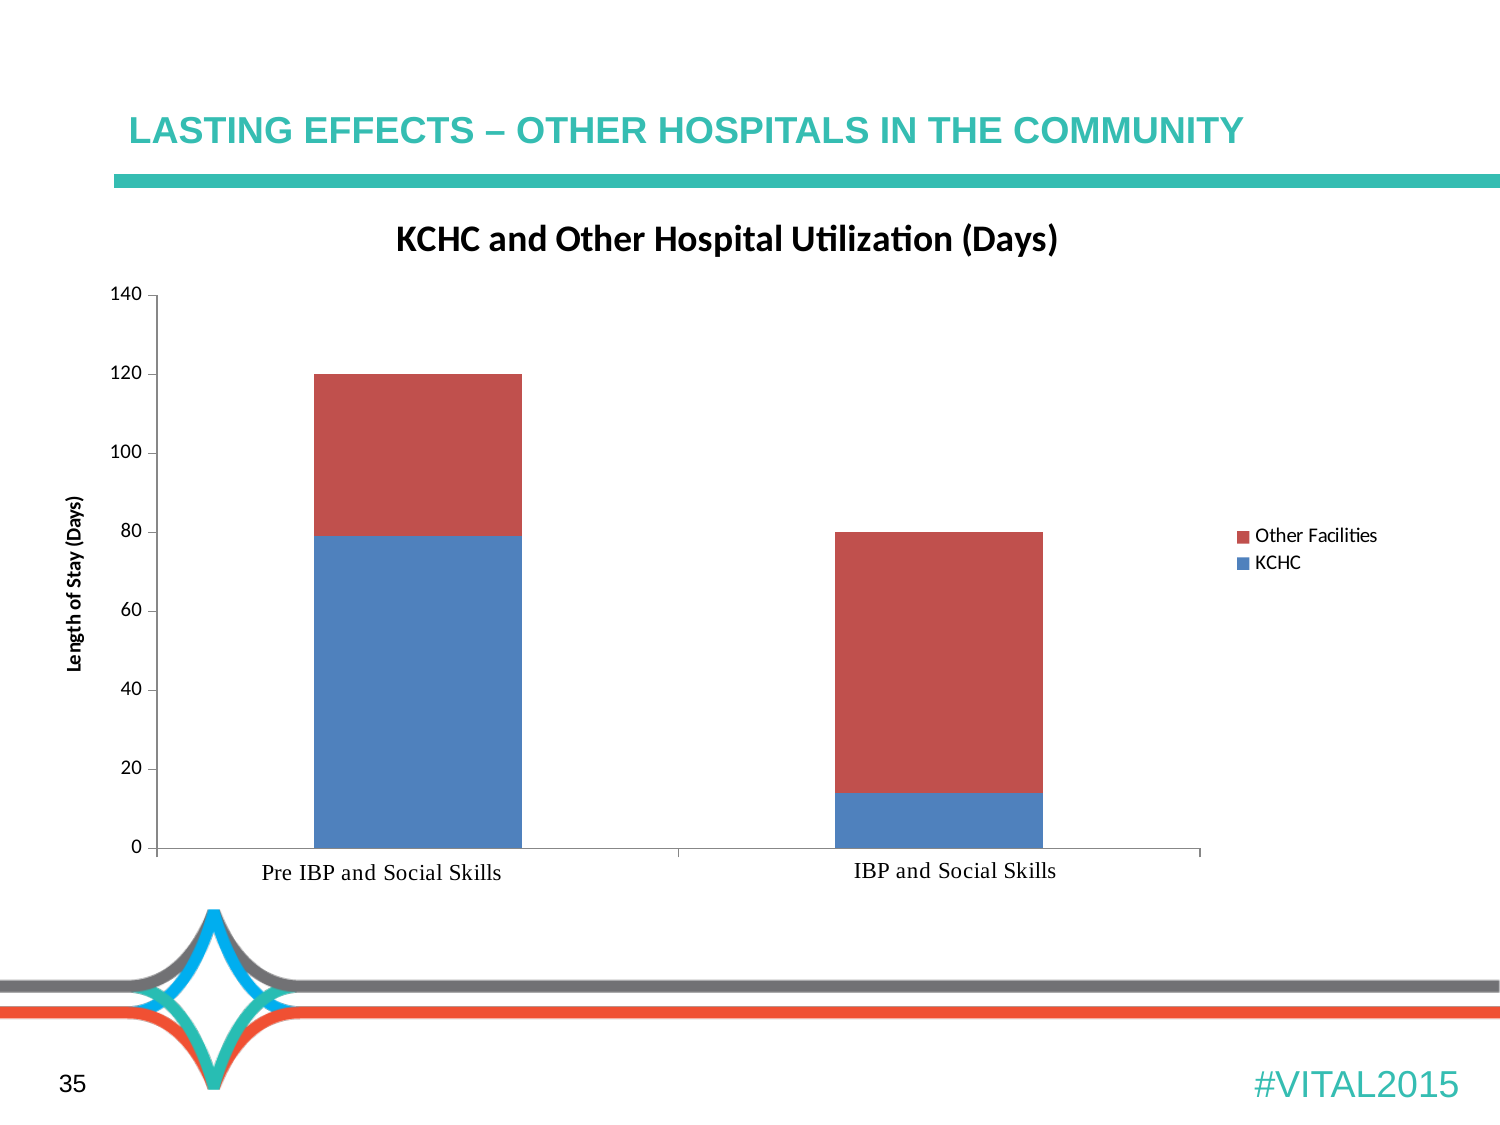

# Lasting effects – Other Hospitals in the community

### Chart: KCHC and Other Hospital Utilization (Days)

| Category |  |  |
|---|---|---|